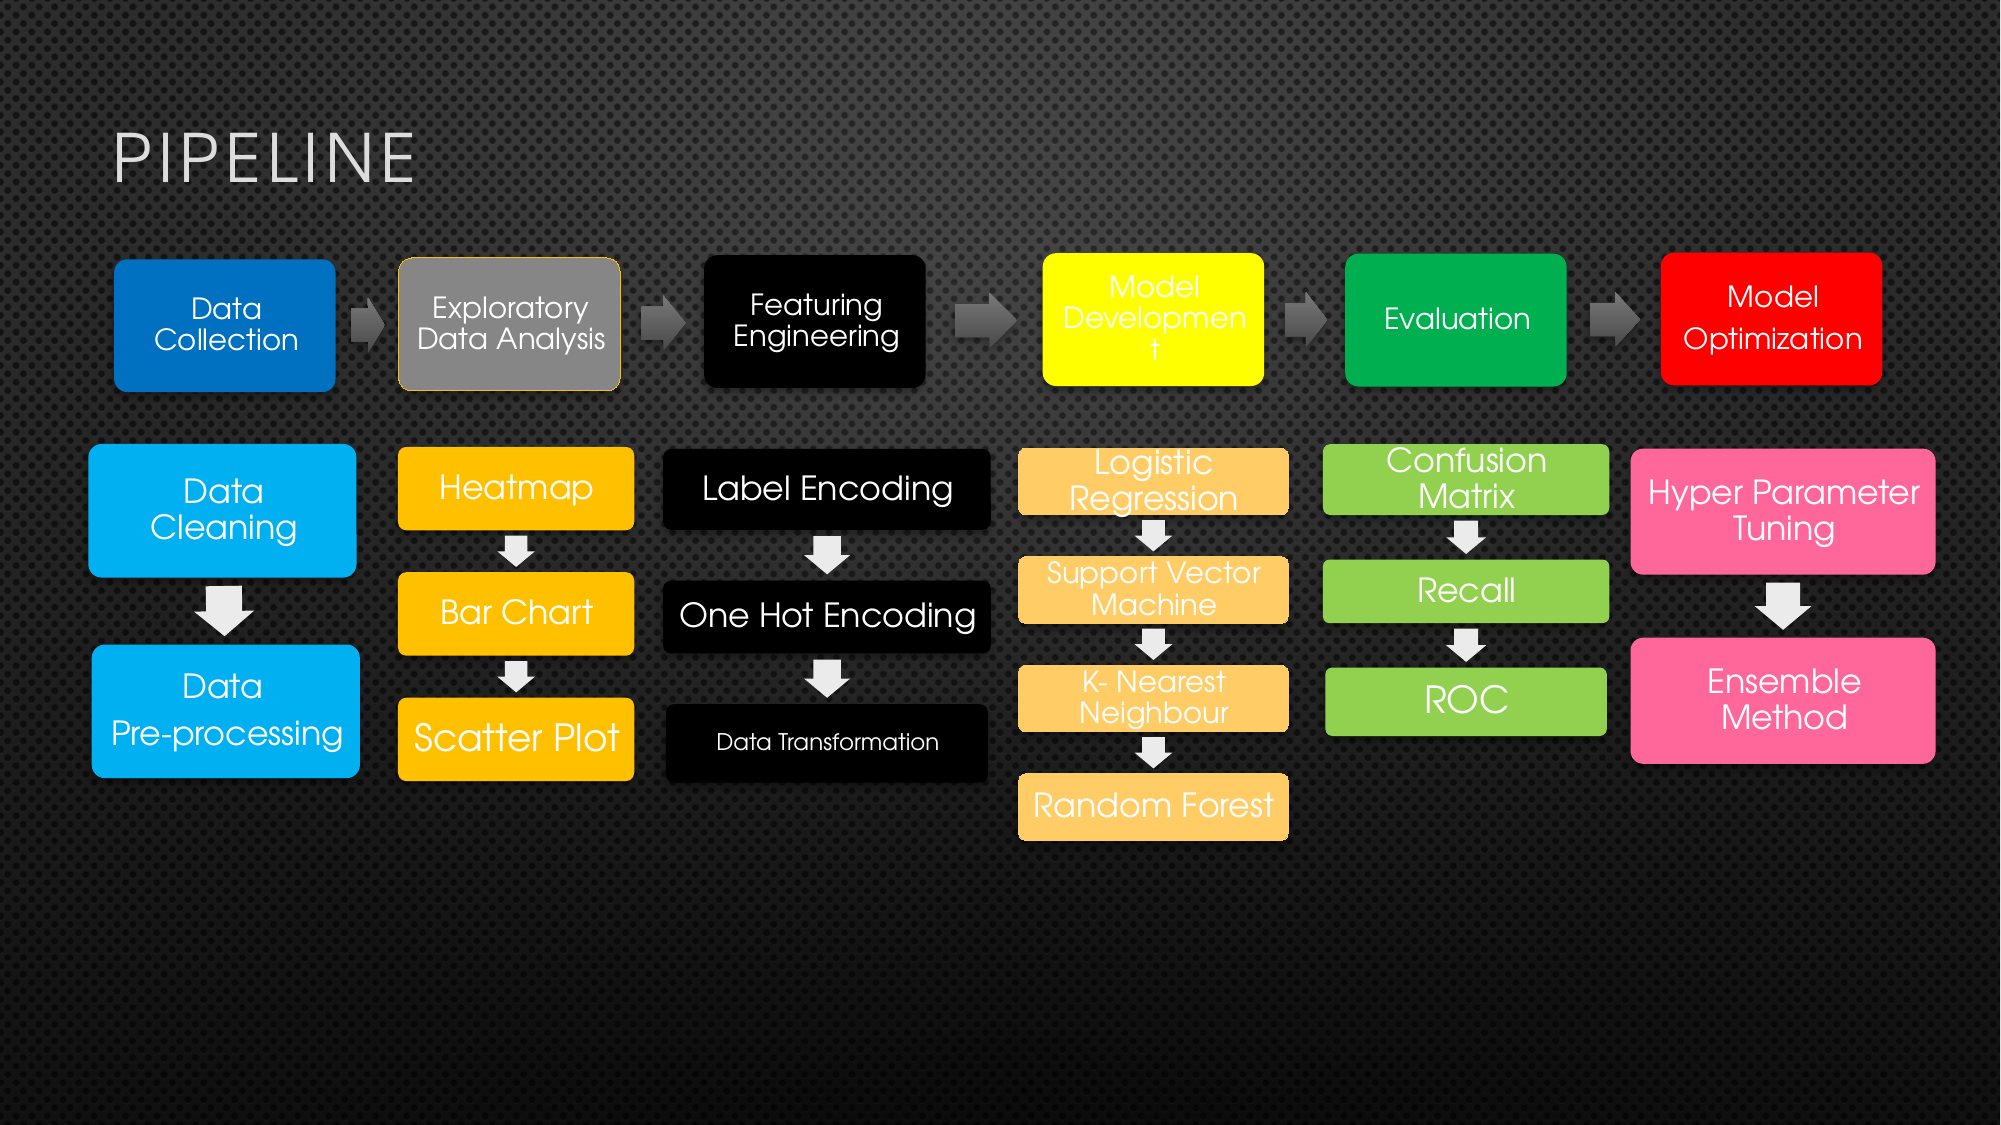

# pipeline
Data Collection

Exploratory Data Analysis

Featuring Engineering

Model Development

Evaluation

Model
Optimization
Data Cleaning

Data
Pre-processing
Confusion Matrix

Recall

ROC
Heatmap

Bar Chart

Scatter Plot
Logistic Regression

Support Vector Machine

K- Nearest Neighbour

Random Forest
Label Encoding

One Hot Encoding

Data Transformation
Hyper Parameter Tuning

Ensemble Method
6